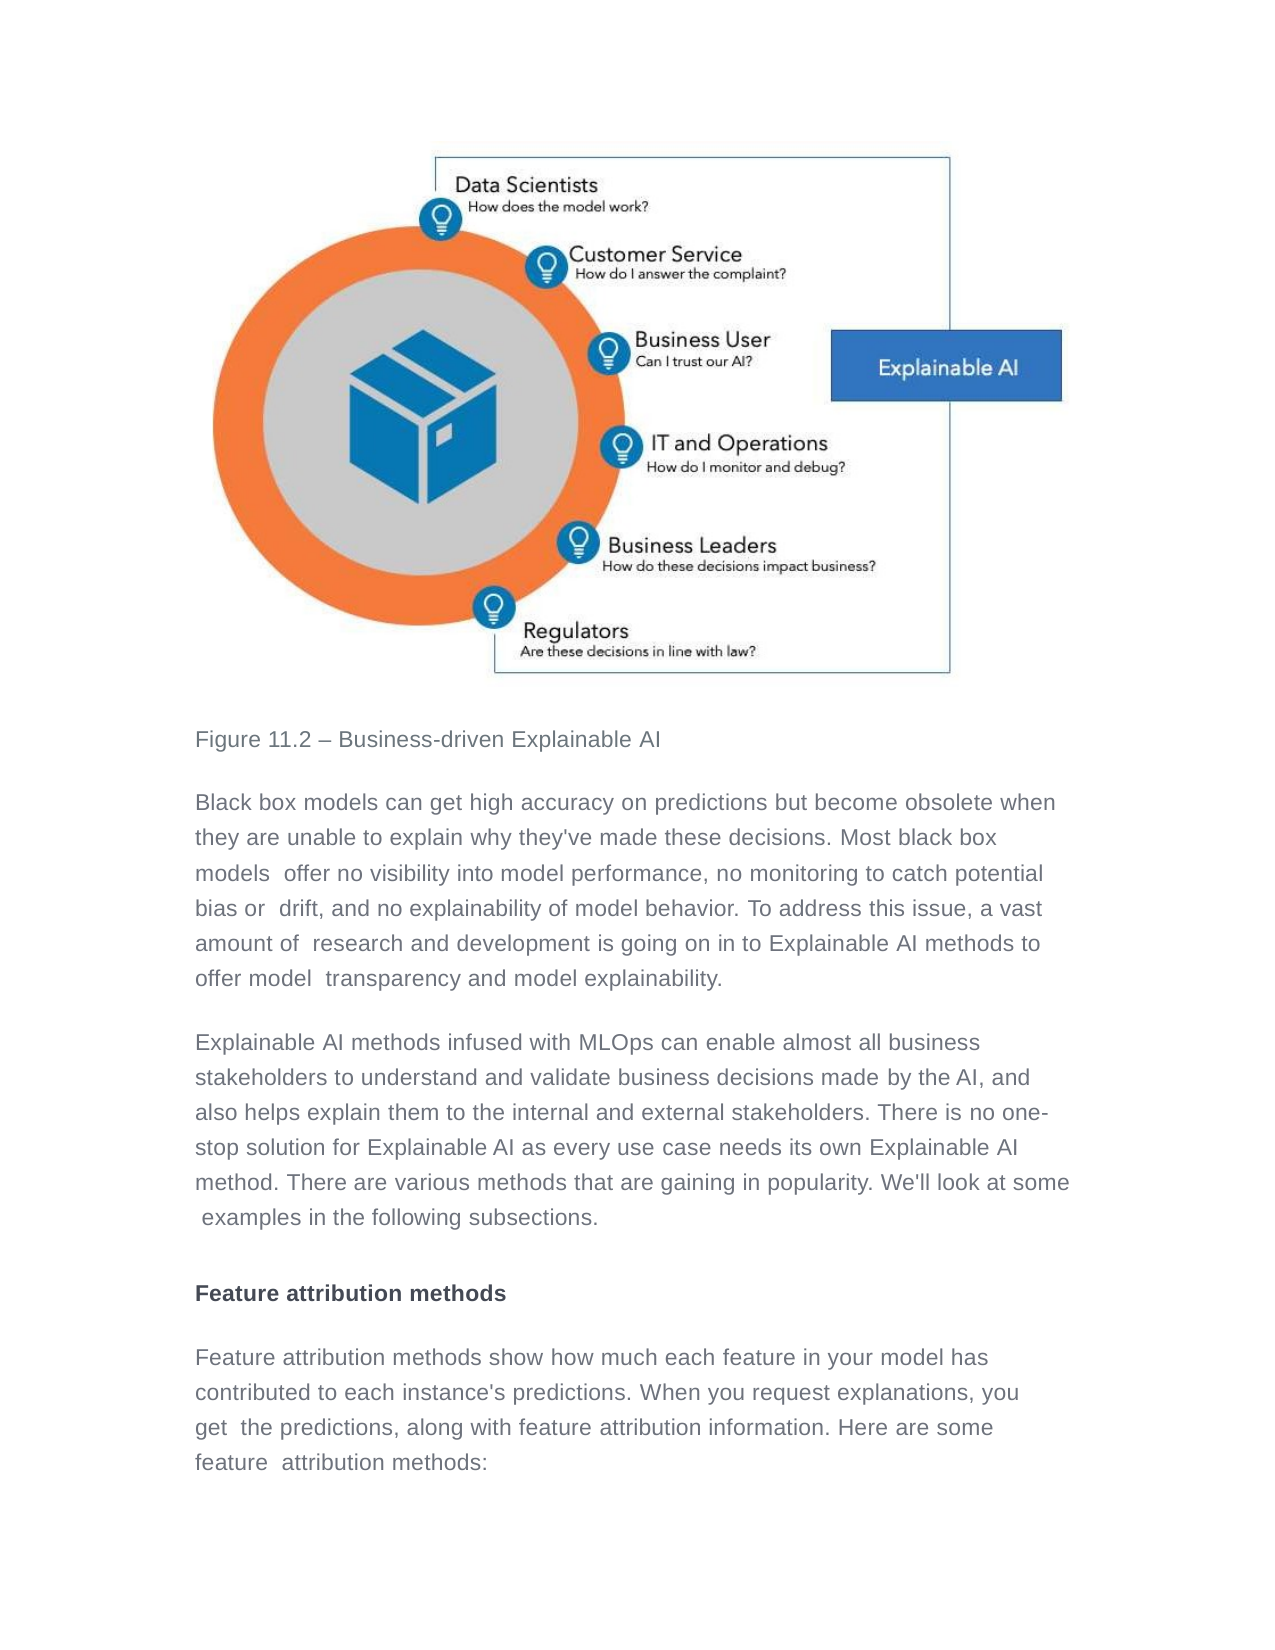

Figure 11.2 – Business-driven Explainable AI

Black box models can get high accuracy on predictions but become obsolete when  they are unable to explain why they've made these decisions. Most black box models  offer no visibility into model performance, no monitoring to catch potential bias or  drift, and no explainability of model behavior. To address this issue, a vast amount of  research and development is going on in to Explainable AI methods to offer model  transparency and model explainability.

Explainable AI methods infused with MLOps can enable almost all business  stakeholders to understand and validate business decisions made by the AI, and  also helps explain them to the internal and external stakeholders. There is no one-  stop solution for Explainable AI as every use case needs its own Explainable AI  method. There are various methods that are gaining in popularity. We'll look at some  examples in the following subsections.

Feature attribution methods

Feature attribution methods show how much each feature in your model has  contributed to each instance's predictions. When you request explanations, you get  the predictions, along with feature attribution information. Here are some feature  attribution methods: